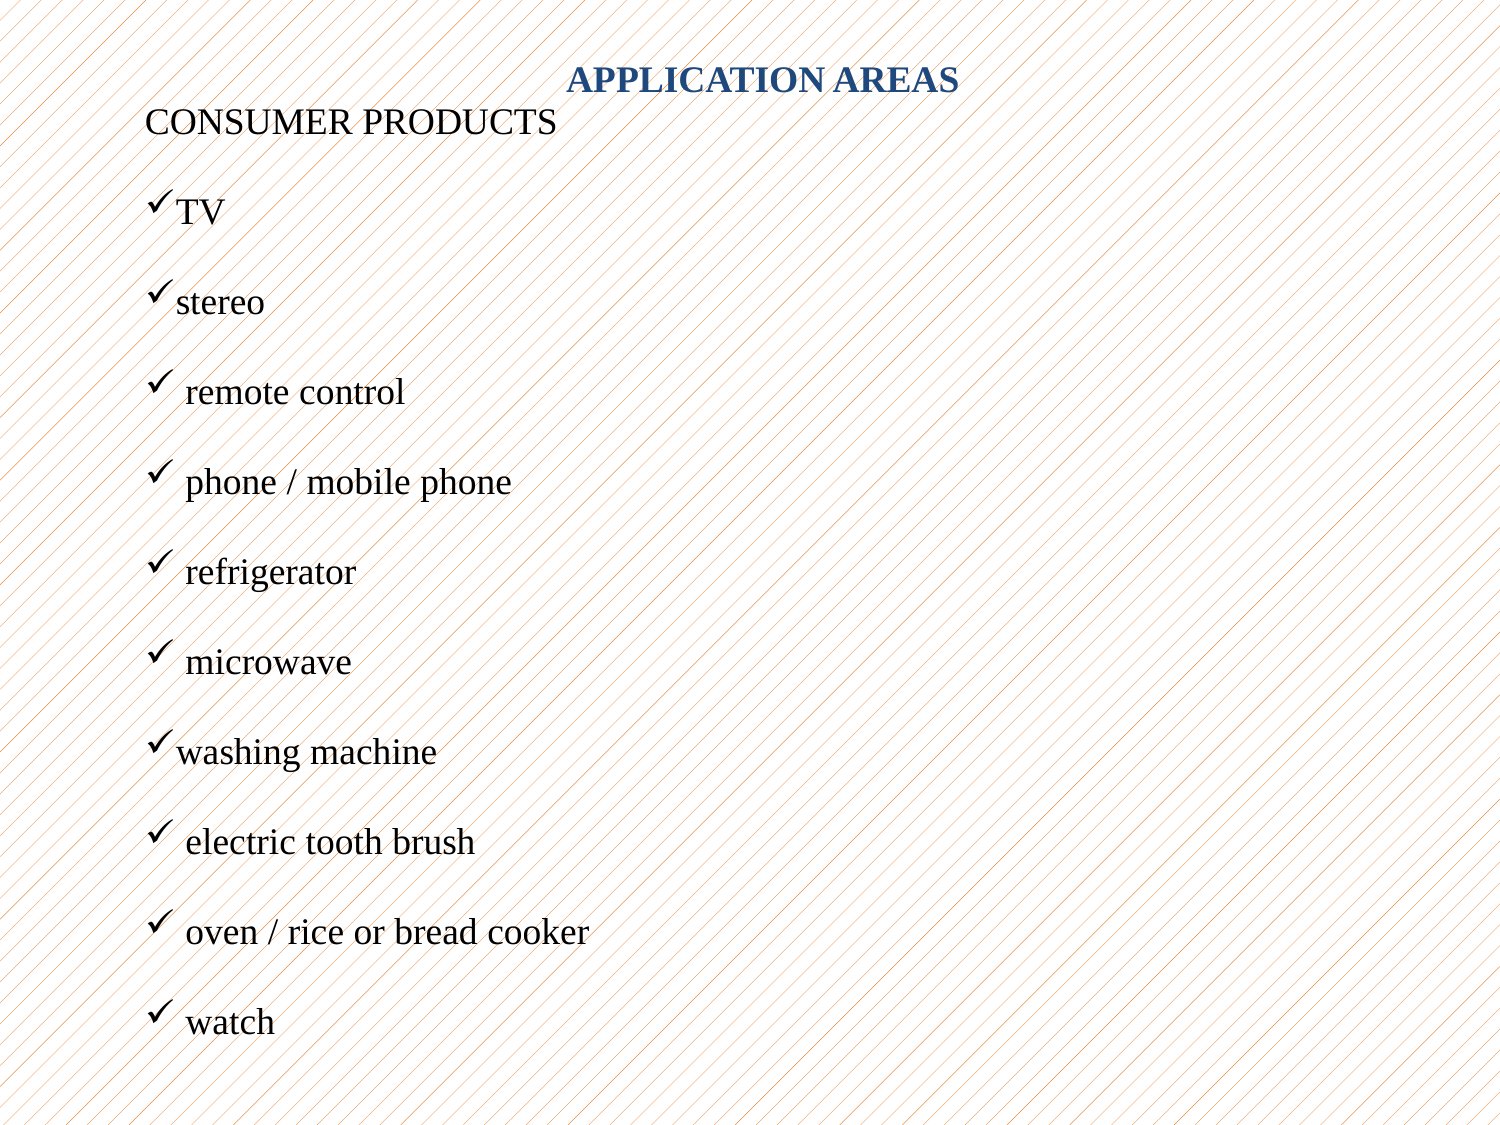

CONSUMER PRODUCTS
TV
stereo
 remote control
 phone / mobile phone
 refrigerator
 microwave
washing machine
 electric tooth brush
 oven / rice or bread cooker
 watch

APPLICATION AREAS